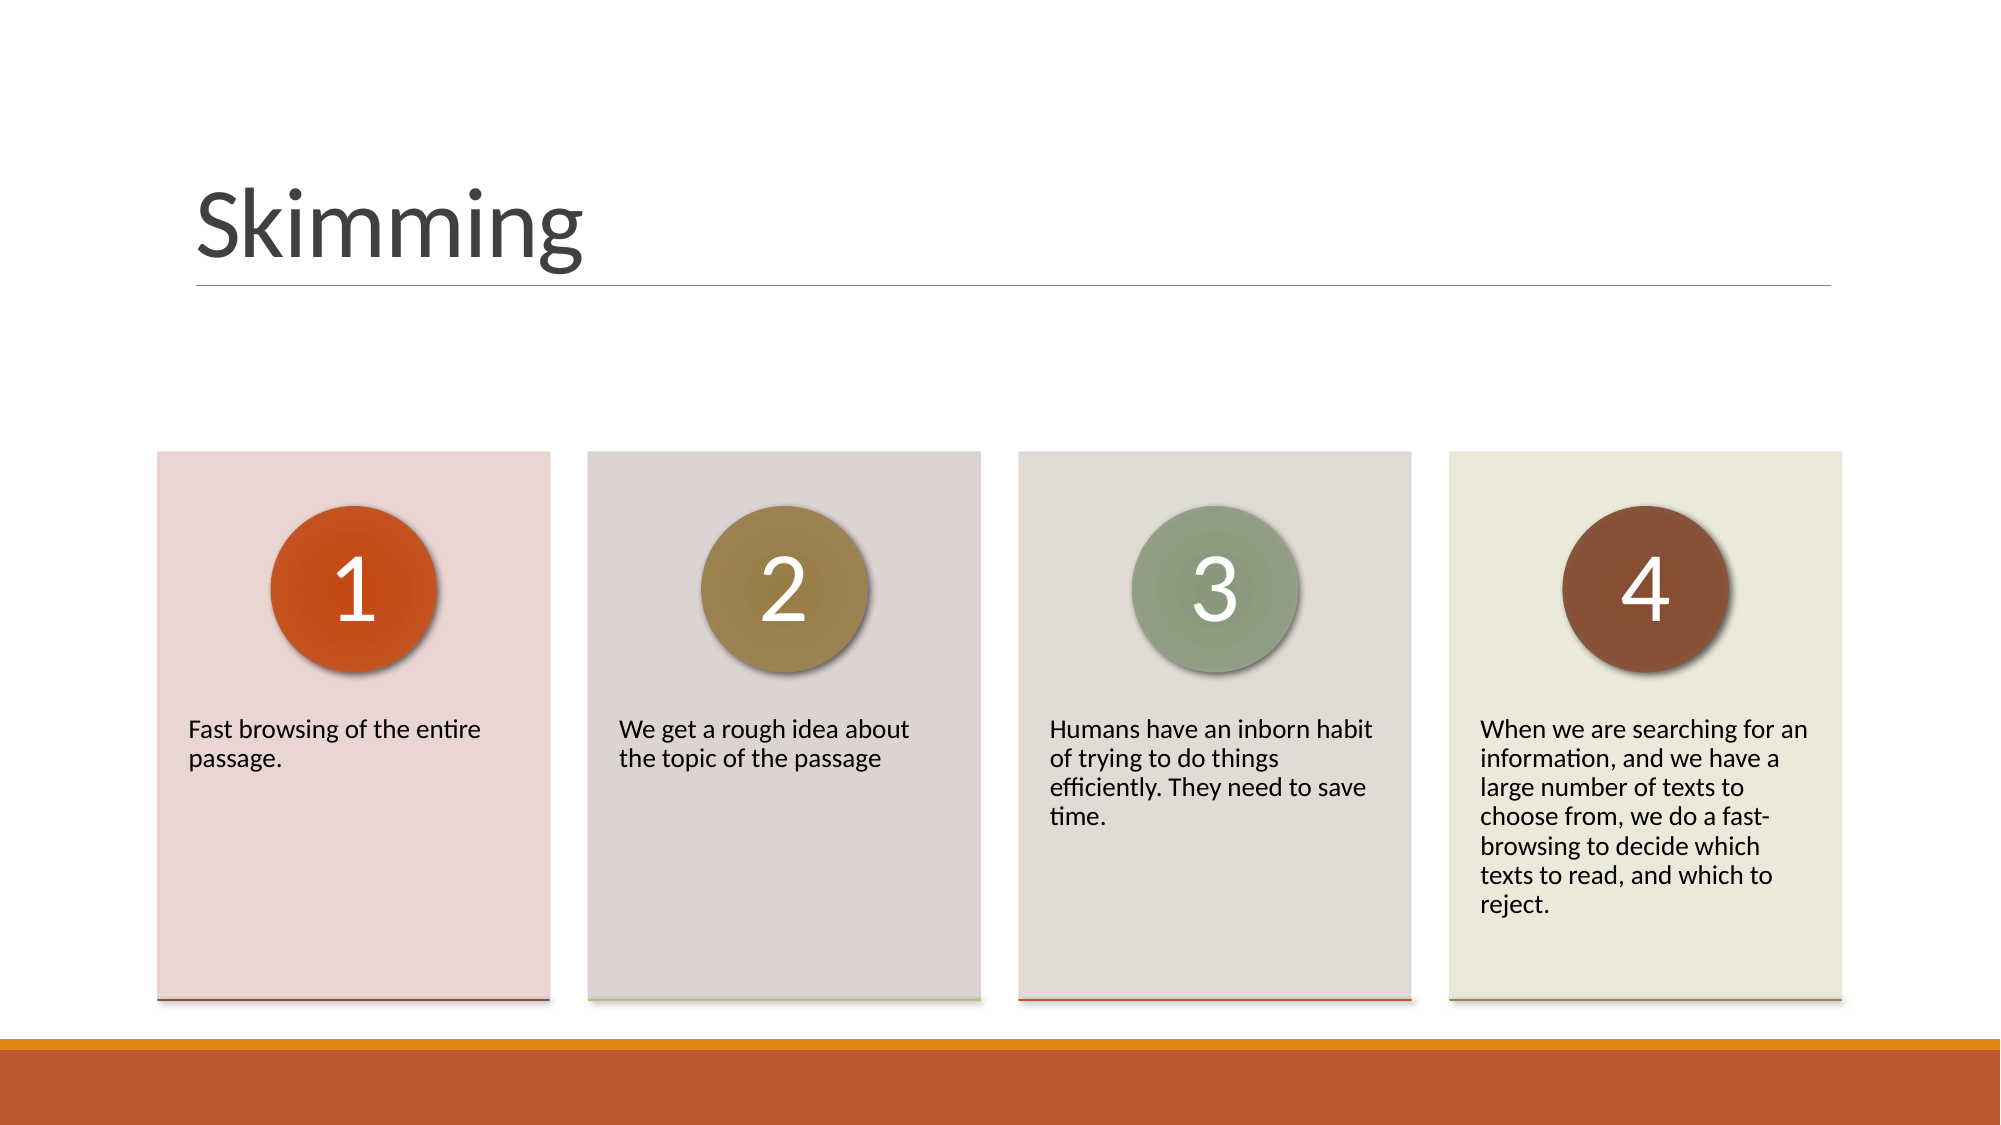

# Skimming
Fast browsing of the entire passage.
1
We get a rough idea about the topic of the passage
2
Humans have an inborn habit of trying to do things efficiently. They need to save time.
3
When we are searching for an information, and we have a large number of texts to choose from, we do a fast-browsing to decide which texts to read, and which to reject.
4